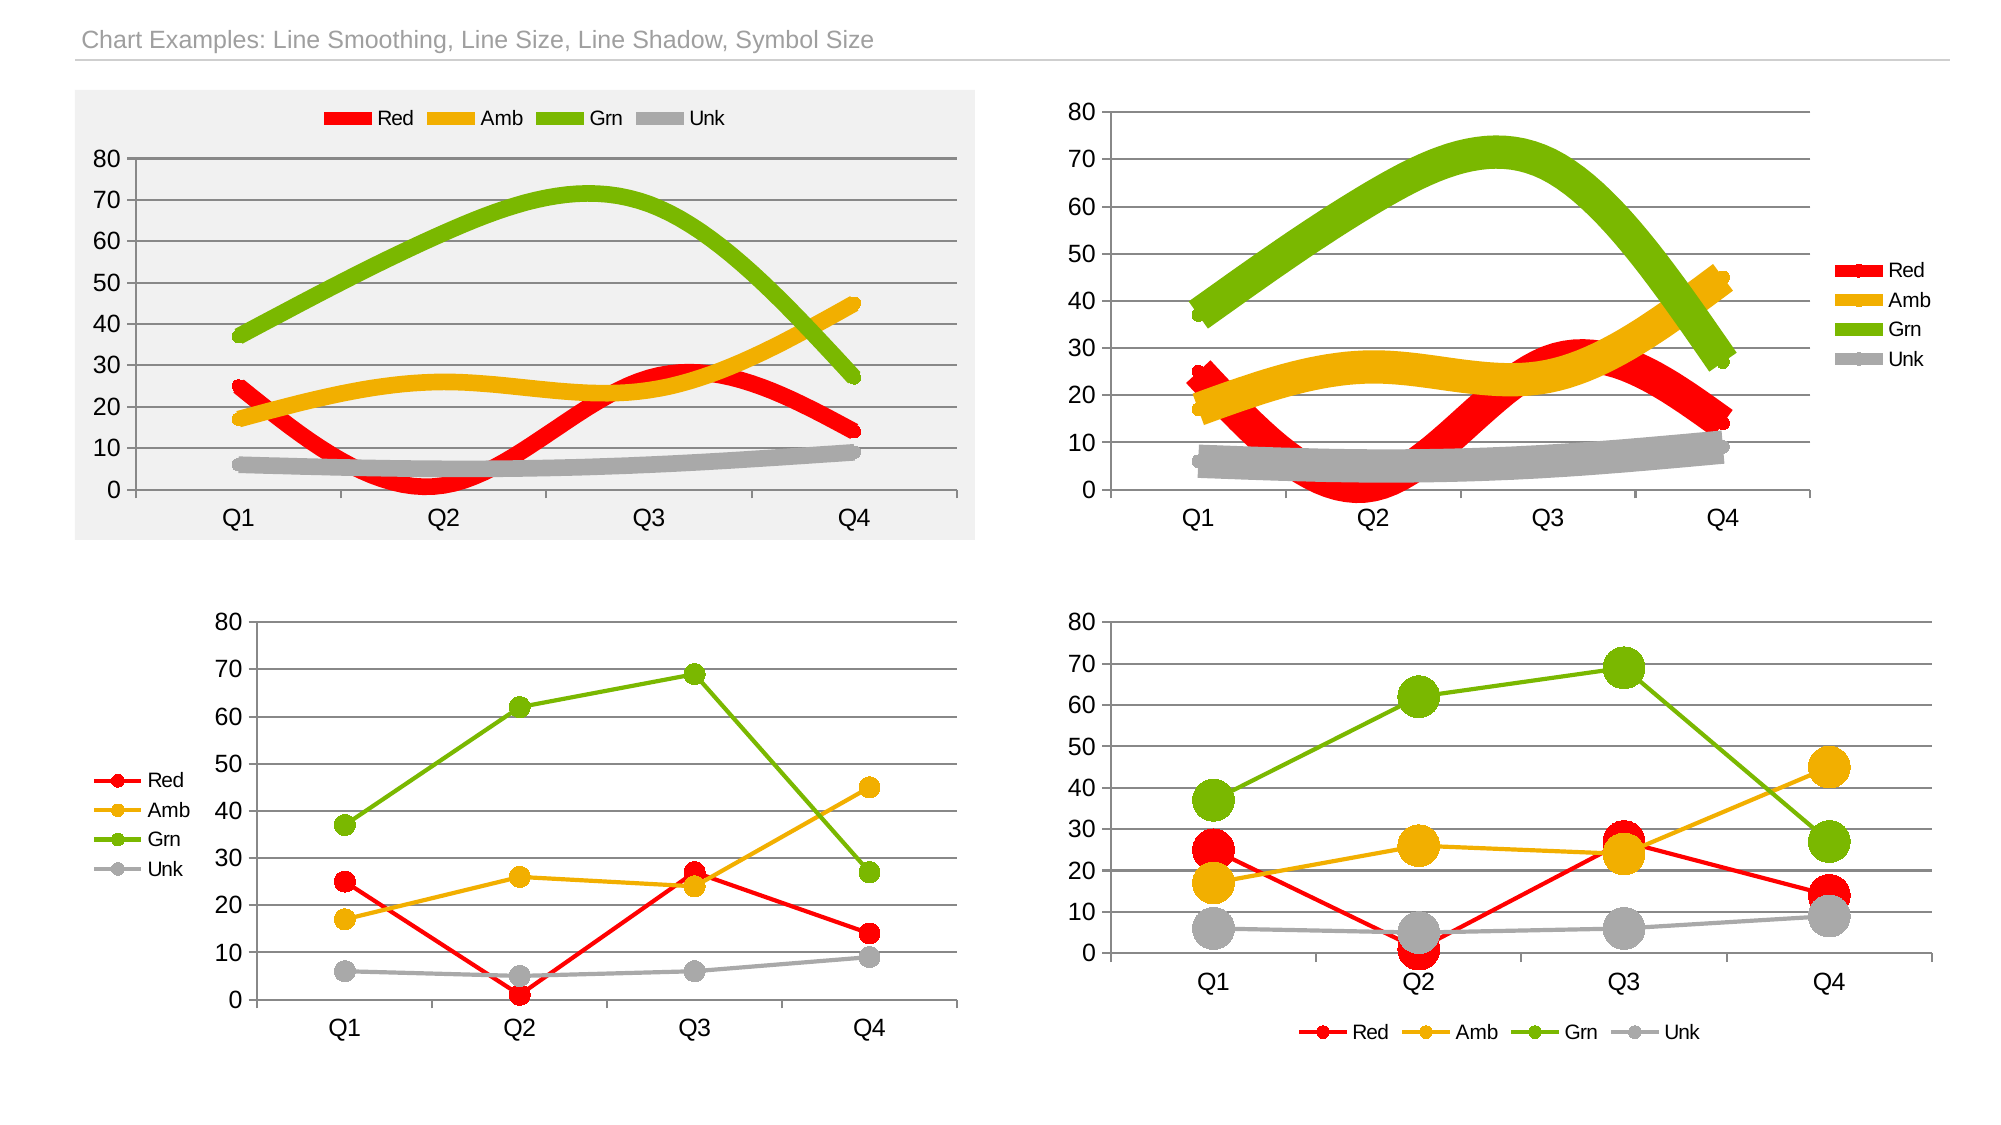

| Chart Examples: Line Smoothing, Line Size, Line Shadow, Symbol Size |
| --- |
..

### Chart

| Category | Red | Amb | Grn | Unk |
|---|---|---|---|---|
| Q1 | 25.0 | 17.0 | 37.0 | 6.0 |
| Q2 | 1.0 | 26.0 | 62.0 | 5.0 |
| Q3 | 27.0 | 24.0 | 69.0 | 6.0 |
| Q4 | 14.0 | 45.0 | 27.0 | 9.0 |

### Chart

| Category | Red | Amb | Grn | Unk |
|---|---|---|---|---|
| Q1 | 25.0 | 17.0 | 37.0 | 6.0 |
| Q2 | 1.0 | 26.0 | 62.0 | 5.0 |
| Q3 | 27.0 | 24.0 | 69.0 | 6.0 |
| Q4 | 14.0 | 45.0 | 27.0 | 9.0 |

### Chart

| Category | Red | Amb | Grn | Unk |
|---|---|---|---|---|
| Q1 | 25.0 | 17.0 | 37.0 | 6.0 |
| Q2 | 1.0 | 26.0 | 62.0 | 5.0 |
| Q3 | 27.0 | 24.0 | 69.0 | 6.0 |
| Q4 | 14.0 | 45.0 | 27.0 | 9.0 |

### Chart

| Category | Red | Amb | Grn | Unk |
|---|---|---|---|---|
| Q1 | 25.0 | 17.0 | 37.0 | 6.0 |
| Q2 | 1.0 | 26.0 | 62.0 | 5.0 |
| Q3 | 27.0 | 24.0 | 69.0 | 6.0 |
| Q4 | 14.0 | 45.0 | 27.0 | 9.0 |